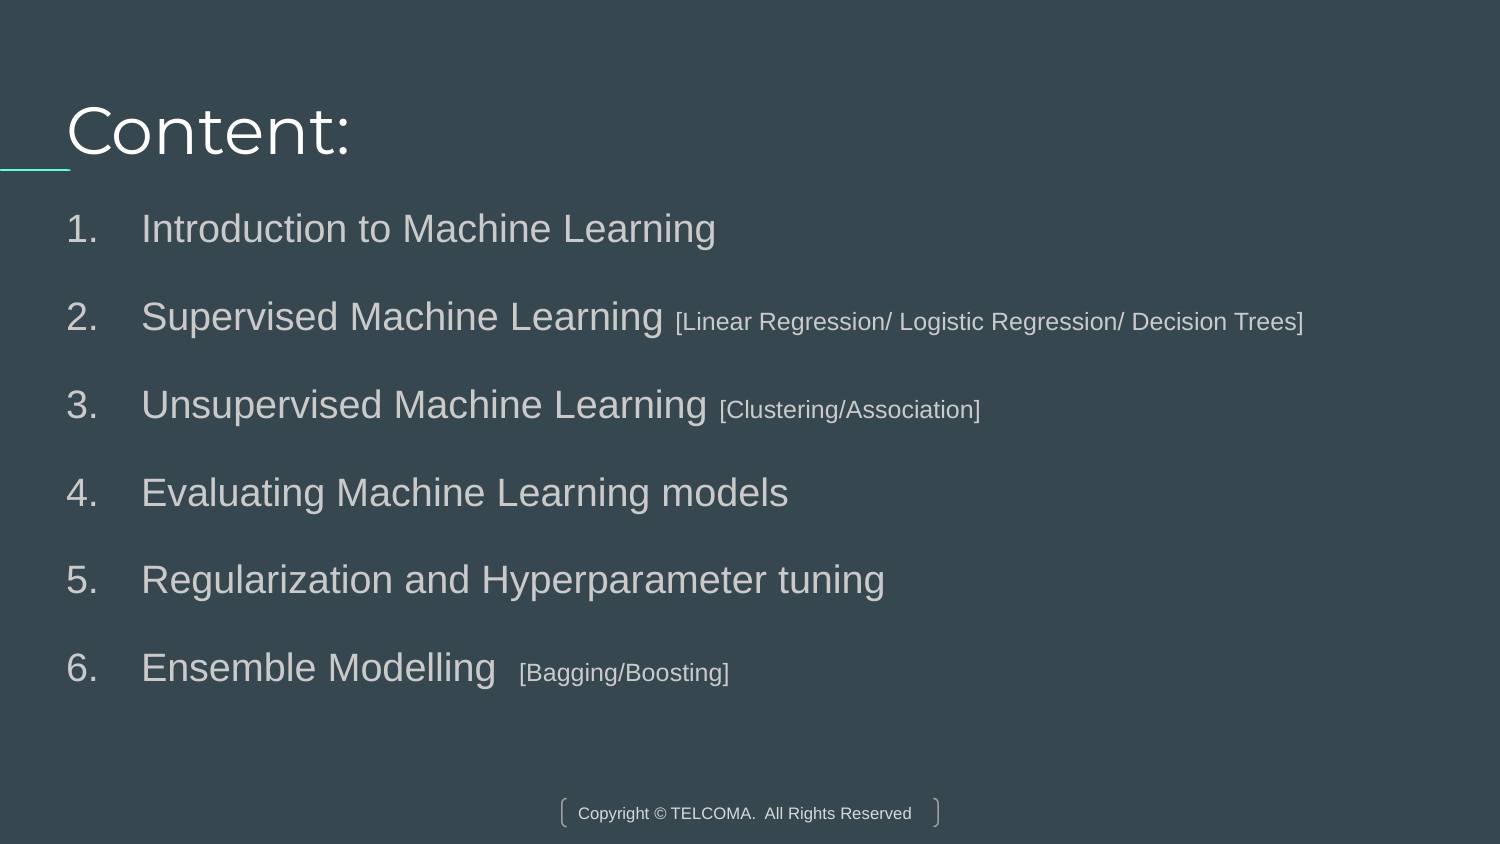

# Content:
Introduction to Machine Learning
Supervised Machine Learning [Linear Regression/ Logistic Regression/ Decision Trees]
Unsupervised Machine Learning [Clustering/Association]
Evaluating Machine Learning models
Regularization and Hyperparameter tuning
Ensemble Modelling  [Bagging/Boosting]